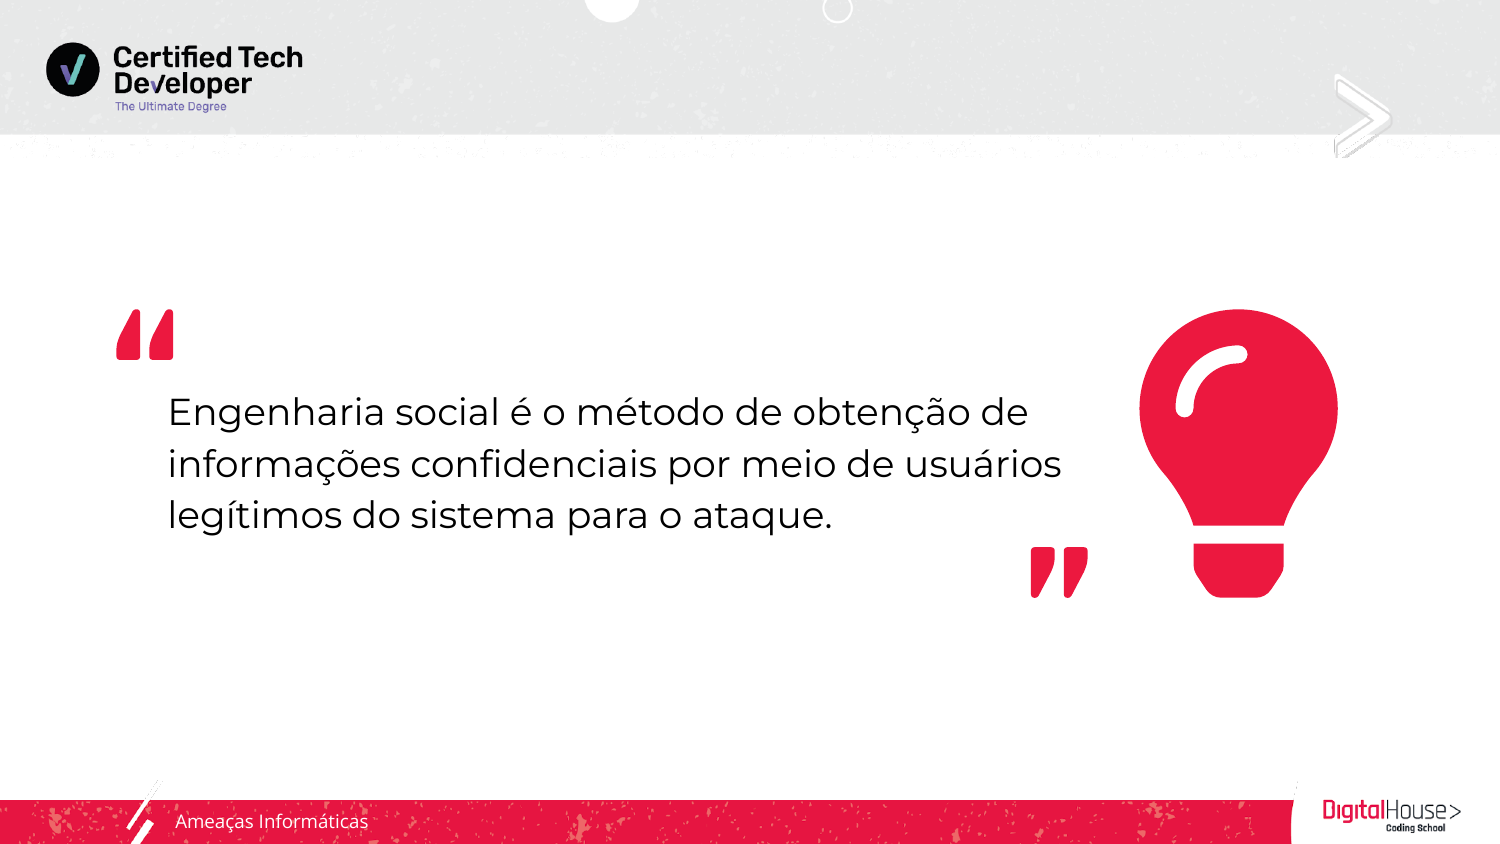

Engenharia social é o método de obtenção de informações confidenciais por meio de usuários legítimos do sistema para o ataque.